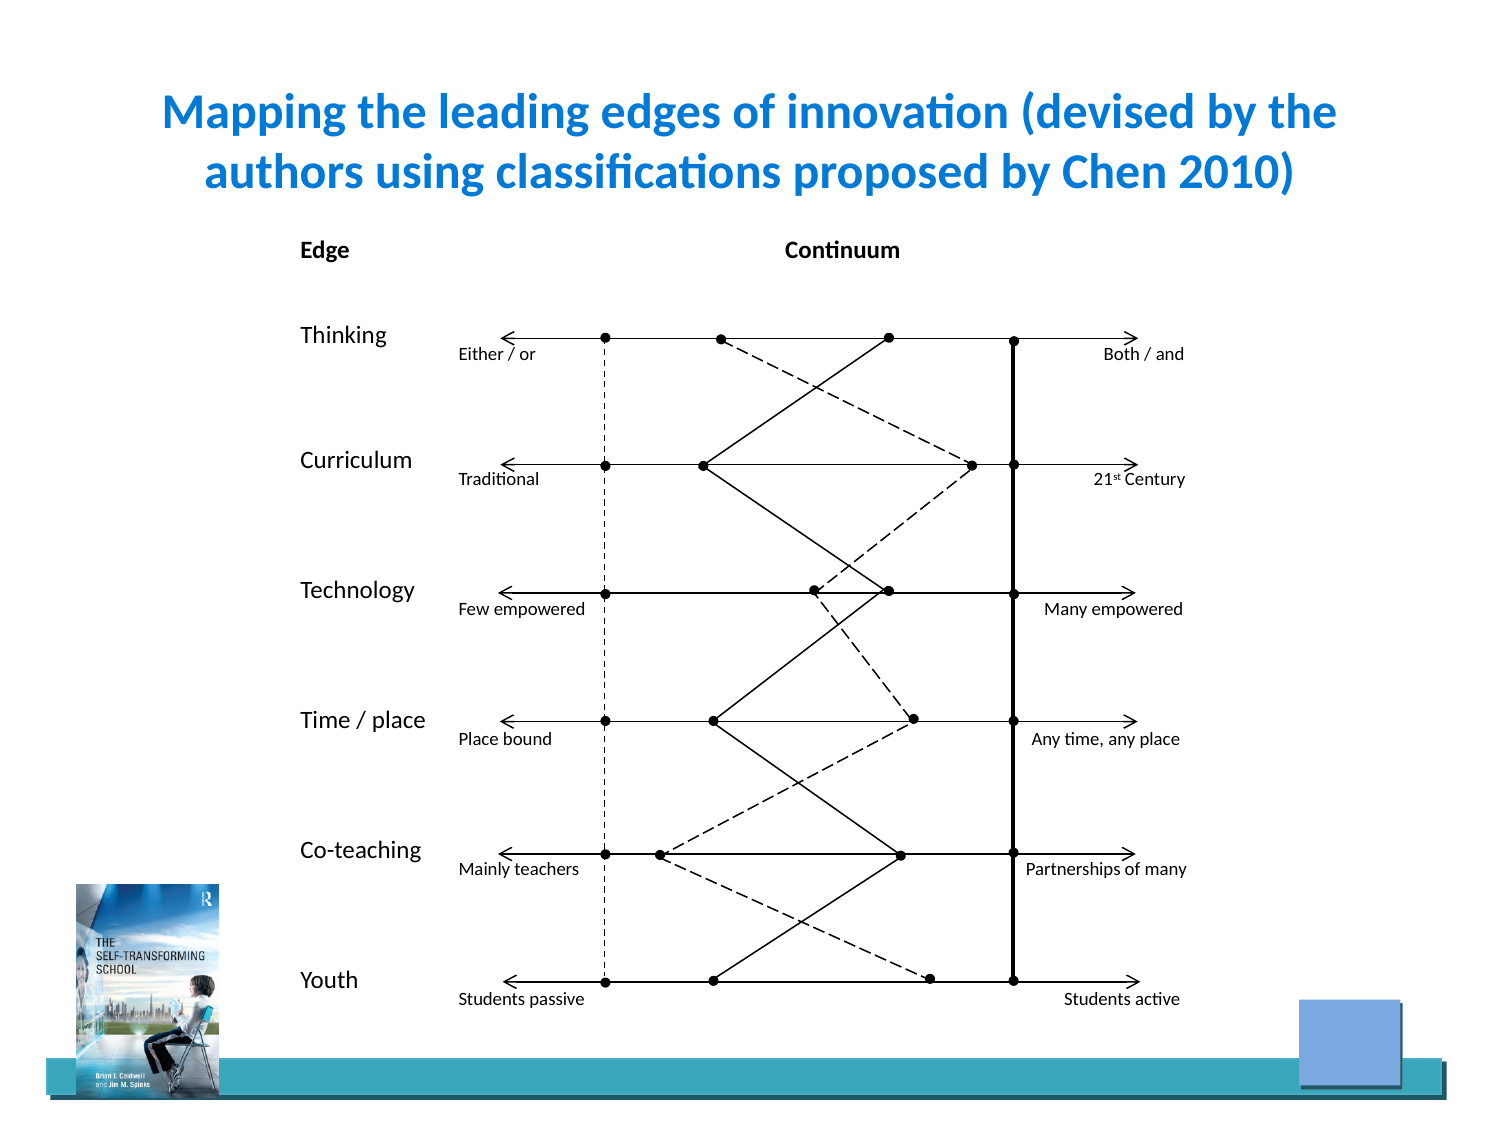

# Mapping the leading edges of innovation (devised by the authors using classifications proposed by Chen 2010)
| Edge | Continuum |
| --- | --- |
| Thinking | Either / or Both / and |
| Curriculum | Traditional 21st Century |
| Technology | Few empowered Many empowered |
| Time / place | Place bound Any time, any place |
| Co-teaching | Mainly teachers Partnerships of many |
| Youth | Students passive Students active |